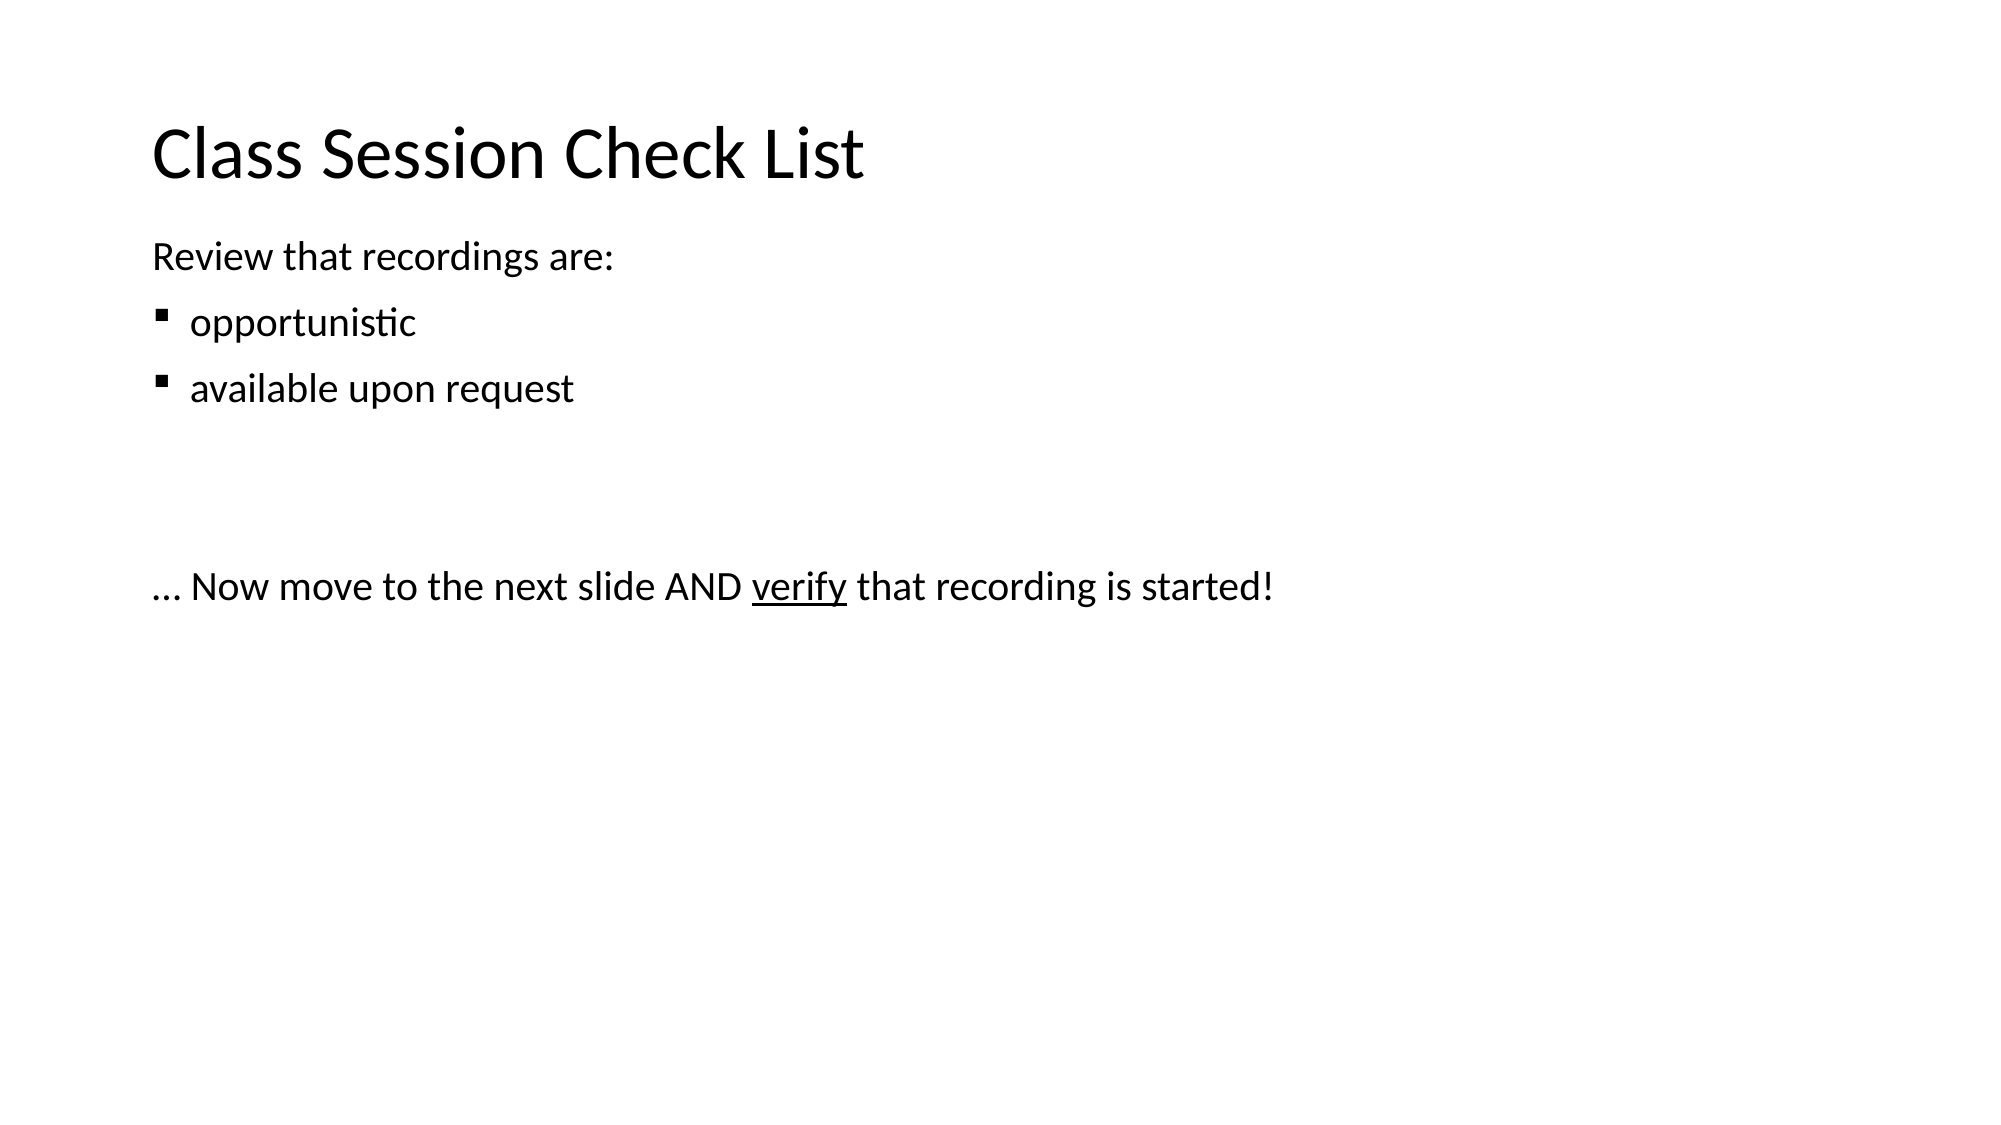

# Class Session Check List
Review that recordings are:
opportunistic
available upon request

… Now move to the next slide AND verify that recording is started!